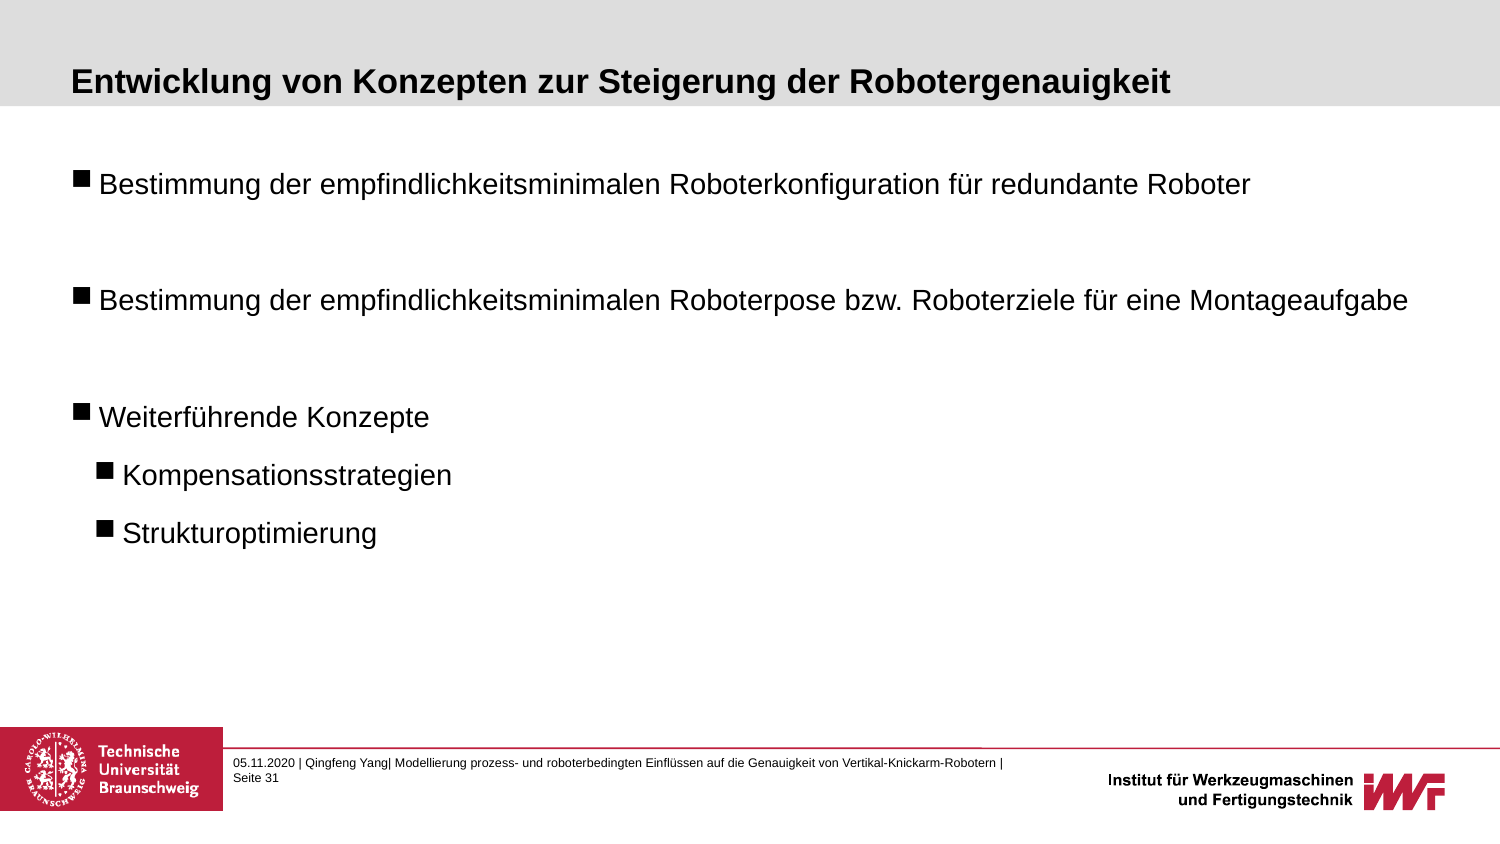

# Entwicklung von Konzepten zur Steigerung der Robotergenauigkeit
Bestimmung der empfindlichkeitsminimalen Roboterkonfiguration für redundante Roboter

Bestimmung der empfindlichkeitsminimalen Roboterpose bzw. Roboterziele für eine Montageaufgabe

Weiterführende Konzepte
Kompensationsstrategien
Strukturoptimierung